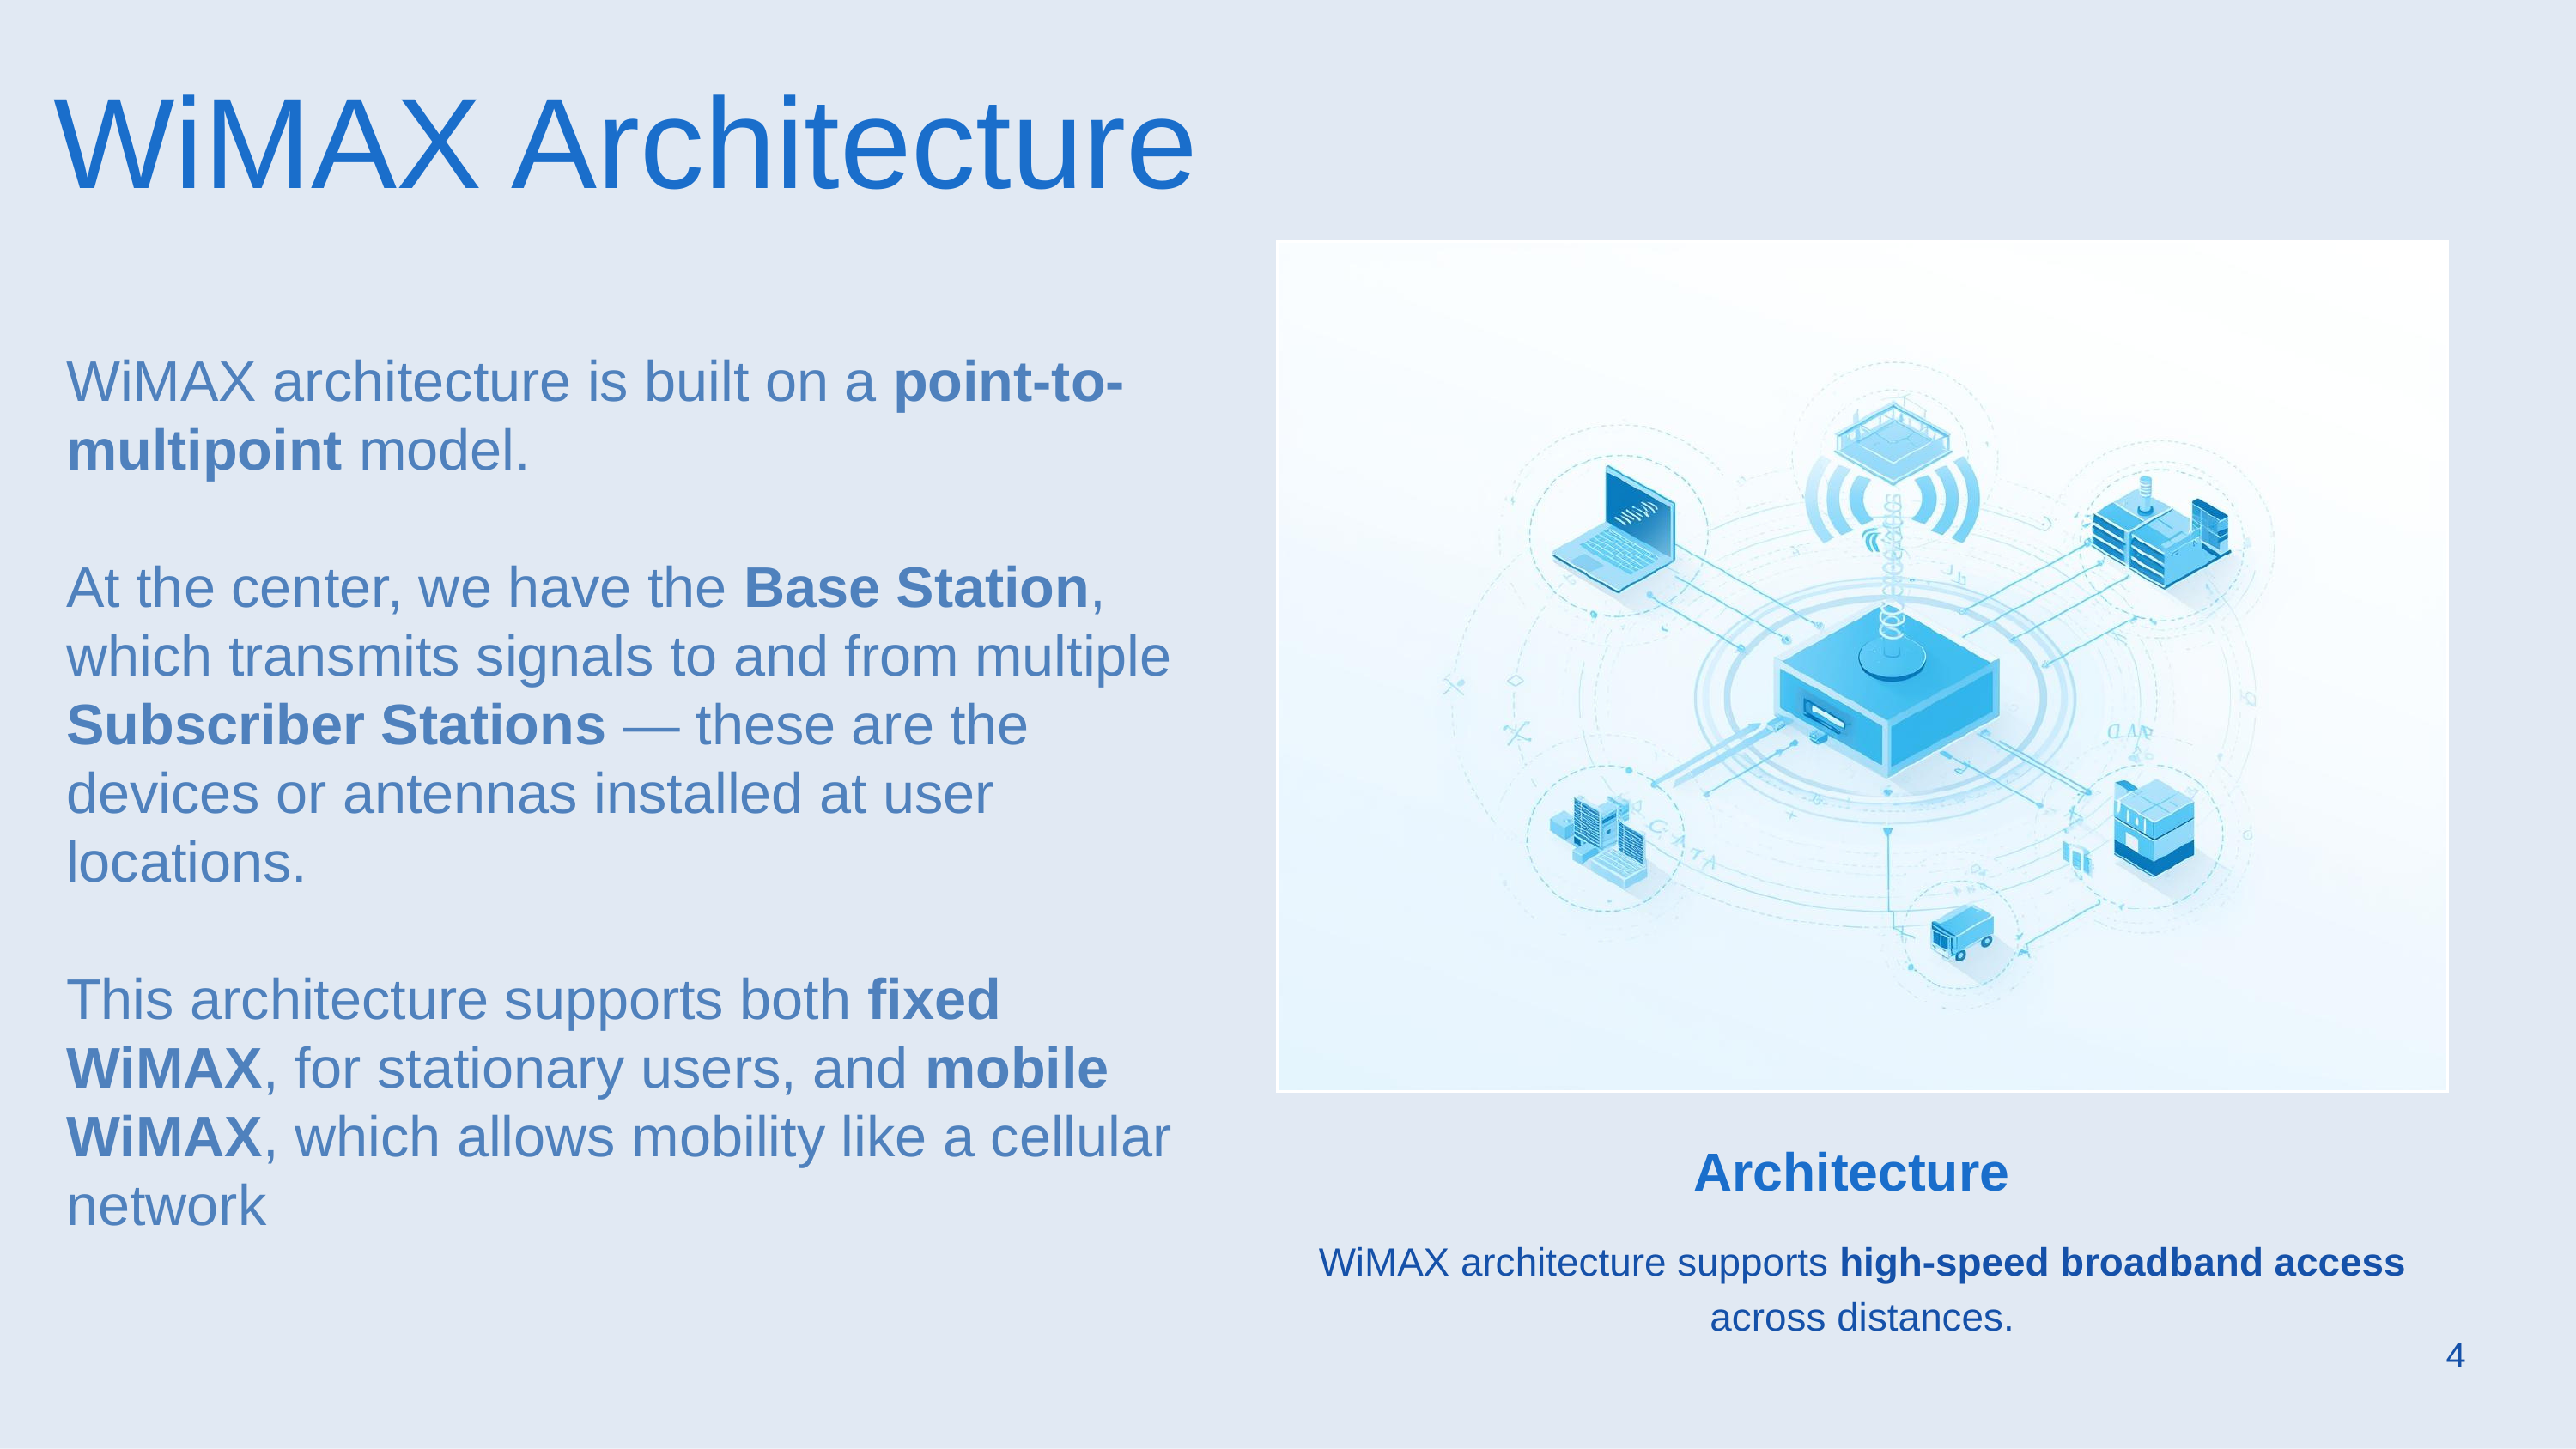

WiMAX Architecture

WiMAX architecture is built on a point-to-multipoint model.
At the center, we have the Base Station, which transmits signals to and from multiple Subscriber Stations — these are the devices or antennas installed at user locations.

This architecture supports both fixed WiMAX, for stationary users, and mobile WiMAX, which allows mobility like a cellular network
Architecture
WiMAX architecture supports high-speed broadband access across distances.
4